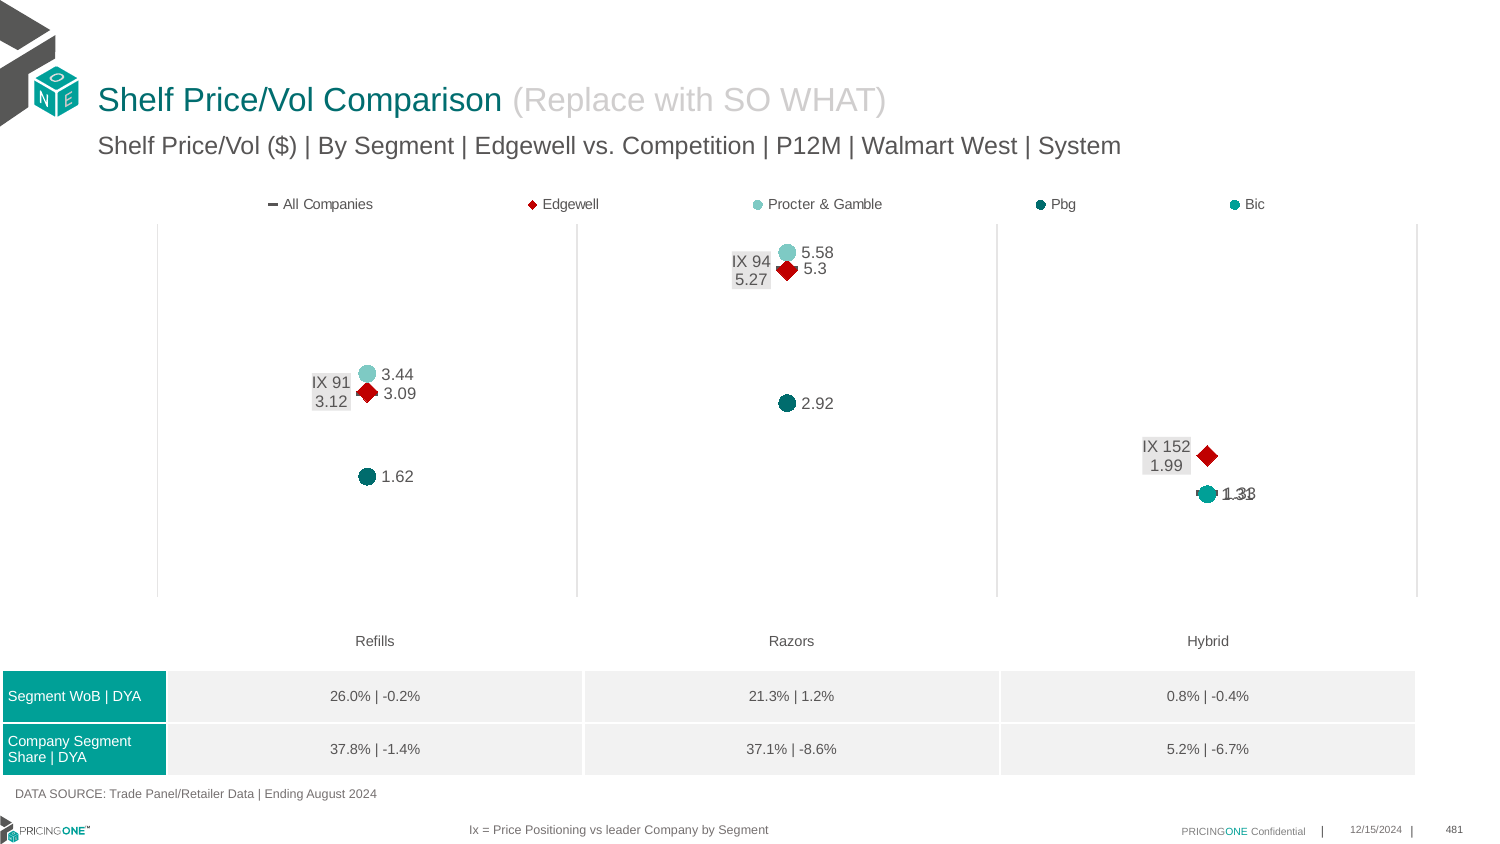

# Shelf Price/Vol Comparison (Replace with SO WHAT)
Shelf Price/Vol ($) | By Segment | Edgewell vs. Competition | P12M | Walmart West | System

### Chart

| Category | All Companies | Edgewell | Procter & Gamble | Pbg | Bic |
|---|---|---|---|---|---|
| IX 91 | 3.09 | 3.12 | 3.44 | 1.62 | None |
| IX 94 | 5.3 | 5.27 | 5.58 | 2.92 | None |
| IX 152 | 1.33 | 1.99 | None | None | 1.31 |
|  | Refills | Razors | Hybrid |
| --- | --- | --- | --- |
| Segment WoB | DYA | 26.0% | -0.2% | 21.3% | 1.2% | 0.8% | -0.4% |
| Company Segment Share | DYA | 37.8% | -1.4% | 37.1% | -8.6% | 5.2% | -6.7% |
DATA SOURCE: Trade Panel/Retailer Data | Ending August 2024
Ix = Price Positioning vs leader Company by Segment
12/15/2024
481